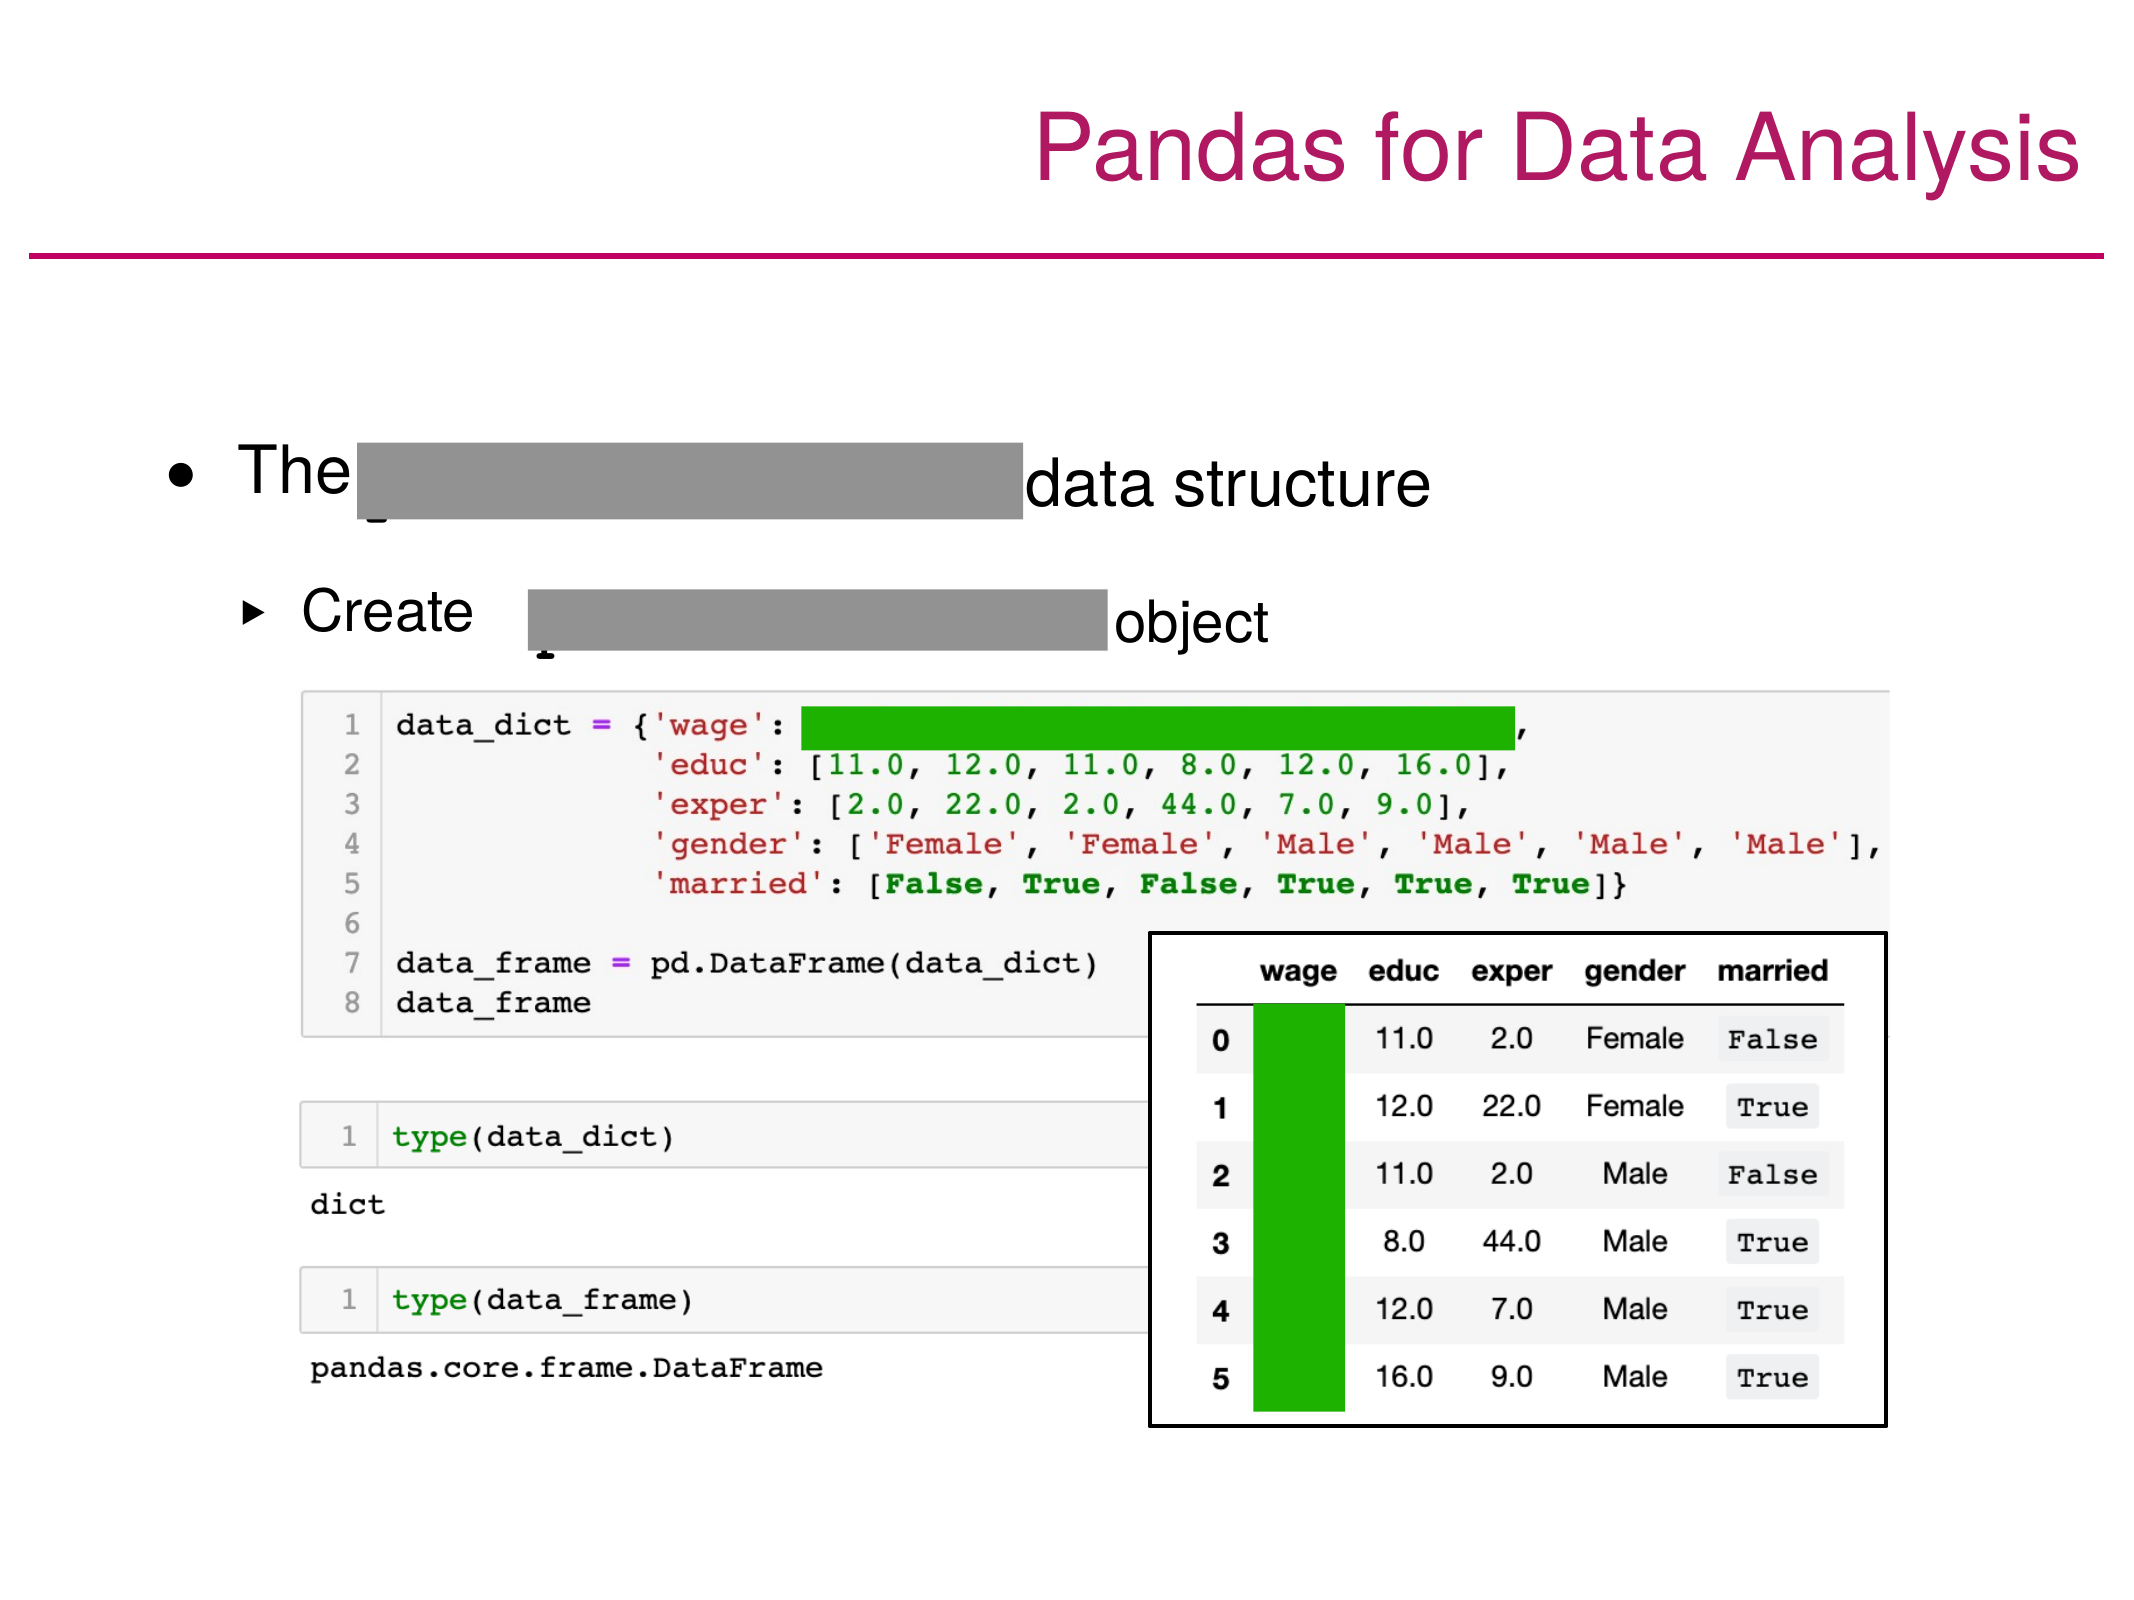

# Pandas for Data Analysis

The
Create a
data structure
pandas.DataFrame

object
pandas.DataFrame